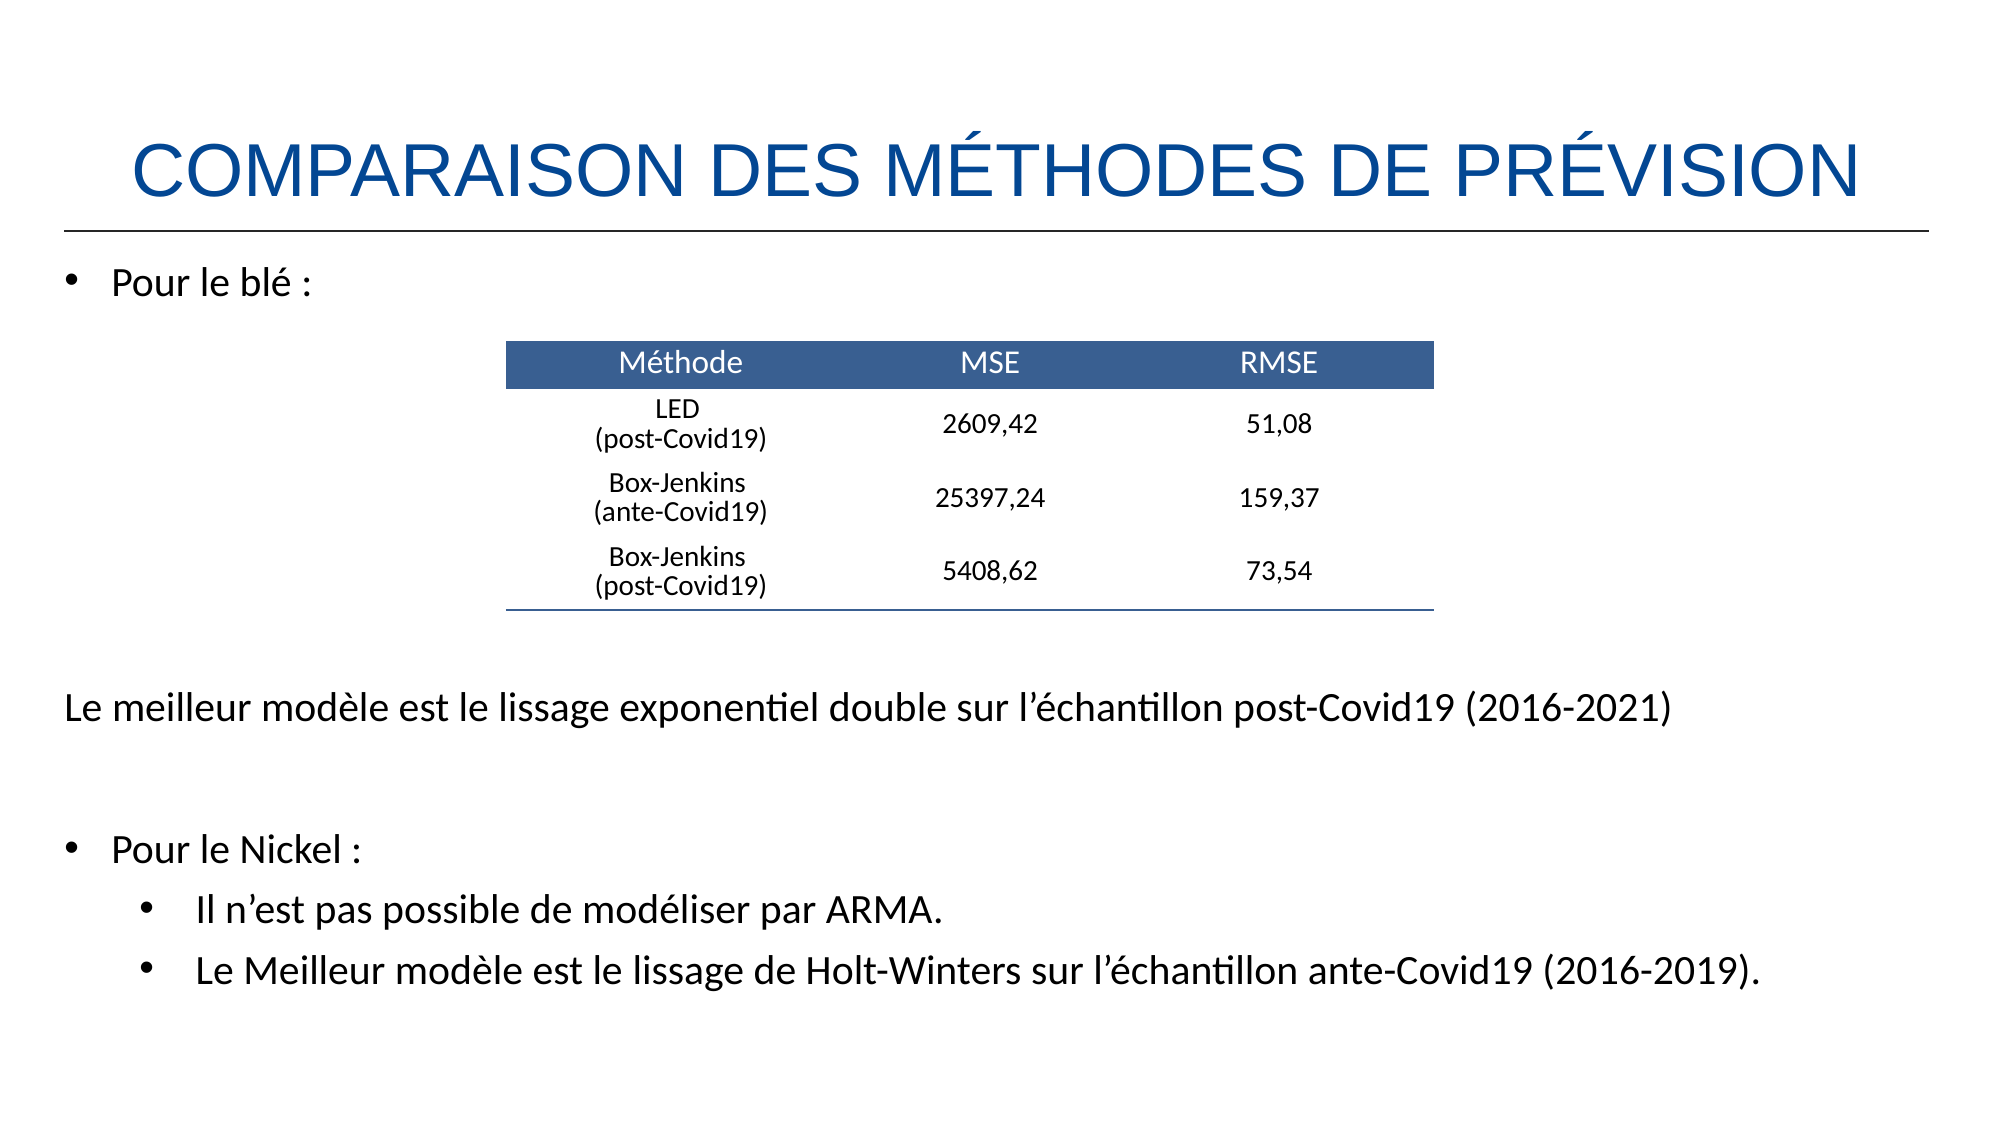

# Comparaison des méthodes de prévision
Pour le blé :

Le meilleur modèle est le lissage exponentiel double sur l’échantillon post-Covid19 (2016-2021)

Pour le Nickel :
Il n’est pas possible de modéliser par ARMA.
Le Meilleur modèle est le lissage de Holt-Winters sur l’échantillon ante-Covid19 (2016-2019).

| Méthode | MSE | RMSE |
| --- | --- | --- |
| LED (post-Covid19) | 2609,42 | 51,08 |
| Box-Jenkins (ante-Covid19) | 25397,24 | 159,37 |
| Box-Jenkins (post-Covid19) | 5408,62 | 73,54 |